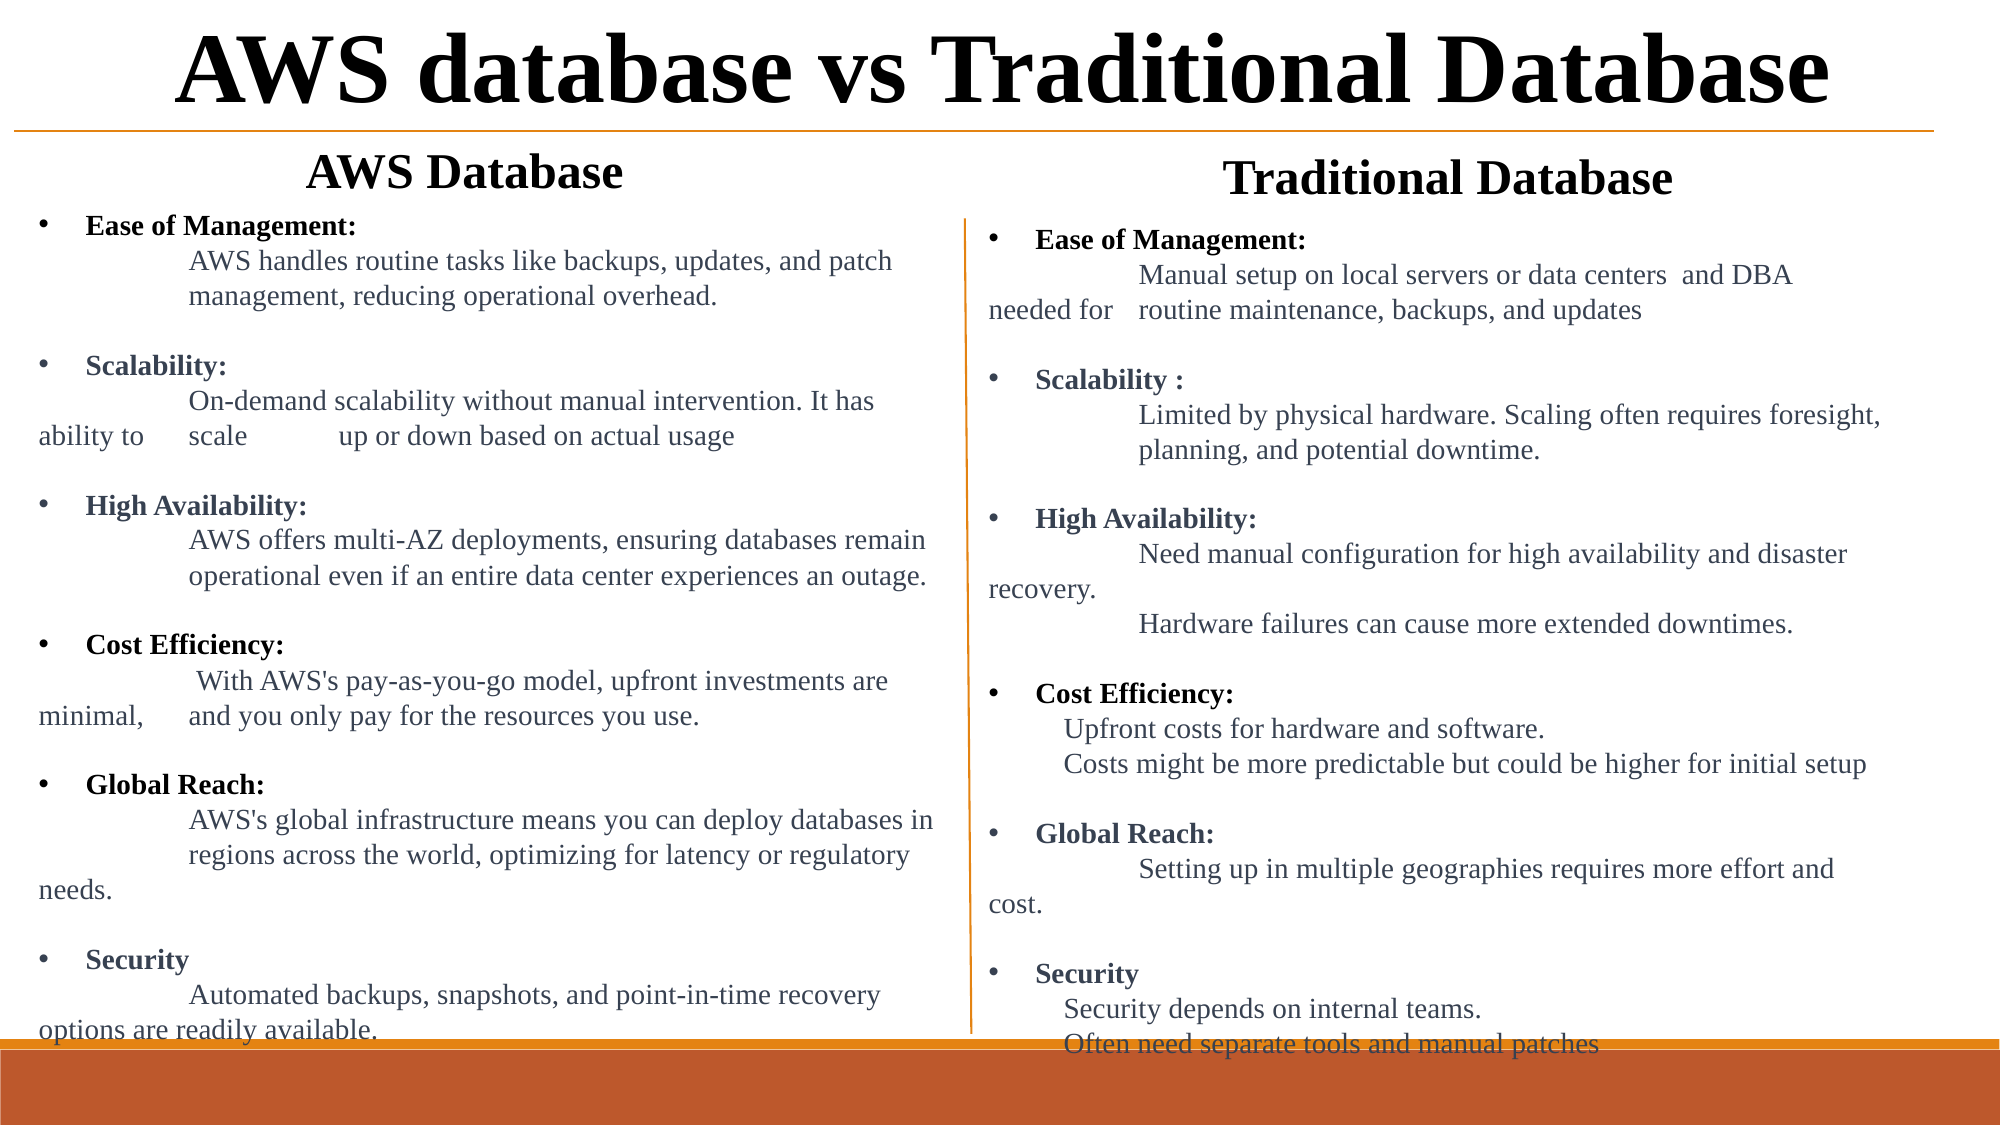

AWS database vs Traditional Database
AWS Database
Traditional Database
Ease of Management:
	AWS handles routine tasks like backups, updates, and patch 	management, reducing operational overhead.

Scalability:
	On-demand scalability without manual intervention. It has ability to 	scale 	up or down based on actual usage

High Availability:
	AWS offers multi-AZ deployments, ensuring databases remain 	operational even if an entire data center experiences an outage.

Cost Efficiency:
	 With AWS's pay-as-you-go model, upfront investments are minimal, 	and you only pay for the resources you use.

Global Reach:
	AWS's global infrastructure means you can deploy databases in 	regions across the world, optimizing for latency or regulatory needs.

Security
	Automated backups, snapshots, and point-in-time recovery options are readily available.

Ease of Management:
	Manual setup on local servers or data centers  and DBA  needed for 	routine maintenance, backups, and updates

Scalability :
	Limited by physical hardware. Scaling often requires foresight, 	planning, and potential downtime.

High Availability:
	Need manual configuration for high availability and disaster recovery.
	Hardware failures can cause more extended downtimes.

Cost Efficiency:
Upfront costs for hardware and software.
Costs might be more predictable but could be higher for initial setup

Global Reach:
	Setting up in multiple geographies requires more effort and cost.

Security
Security depends on internal teams.
Often need separate tools and manual patches